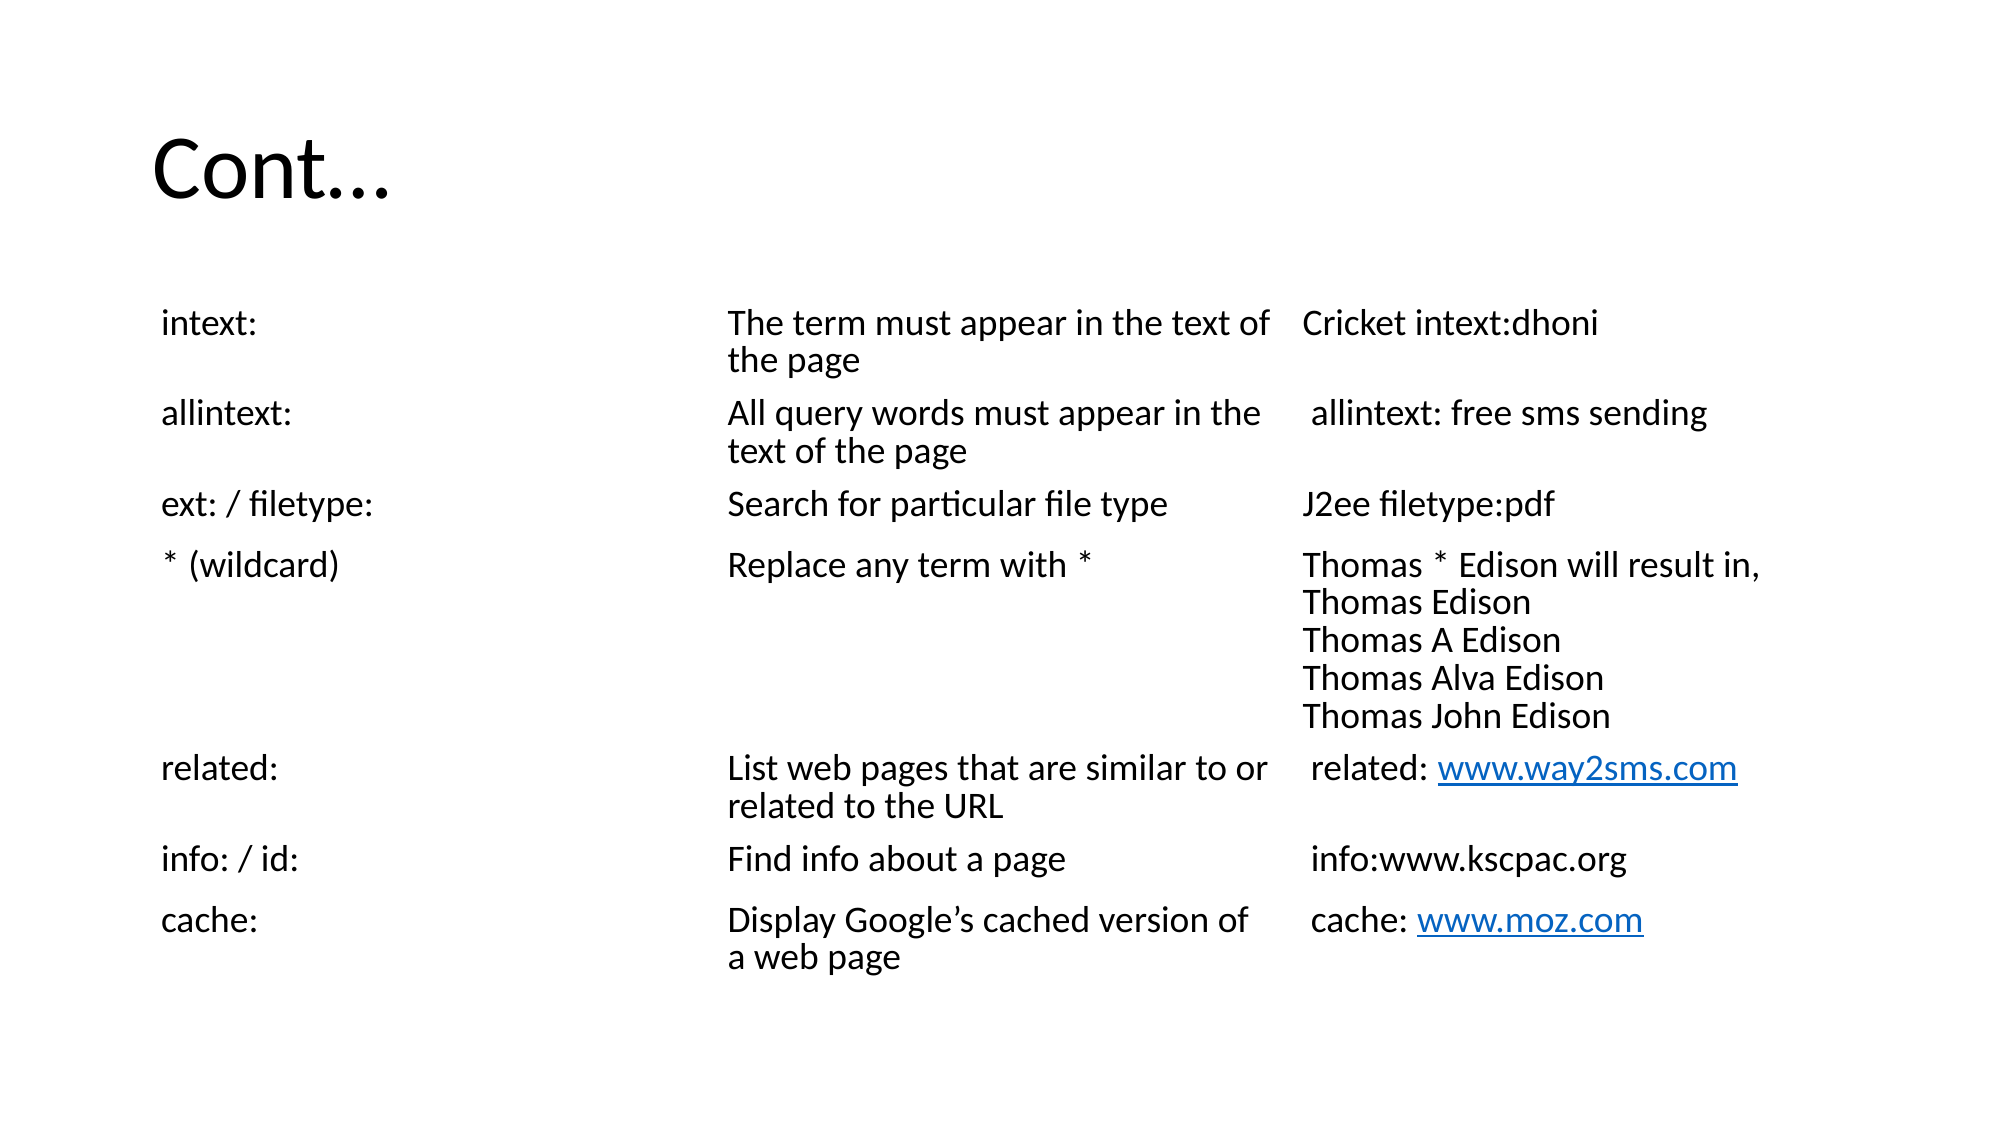

# Cont…
| intext: | The term must appear in the text of the page | Cricket intext:dhoni |
| --- | --- | --- |
| allintext: | All query words must appear in the text of the page | allintext: free sms sending |
| ext: / filetype: | Search for particular file type | J2ee filetype:pdf |
| \* (wildcard) | Replace any term with \* | Thomas \* Edison will result in, Thomas Edison Thomas A Edison Thomas Alva Edison Thomas John Edison |
| related: | List web pages that are similar to or related to the URL | related: www.way2sms.com |
| info: / id: | Find info about a page | info:www.kscpac.org |
| cache: | Display Google’s cached version of a web page | cache: www.moz.com |